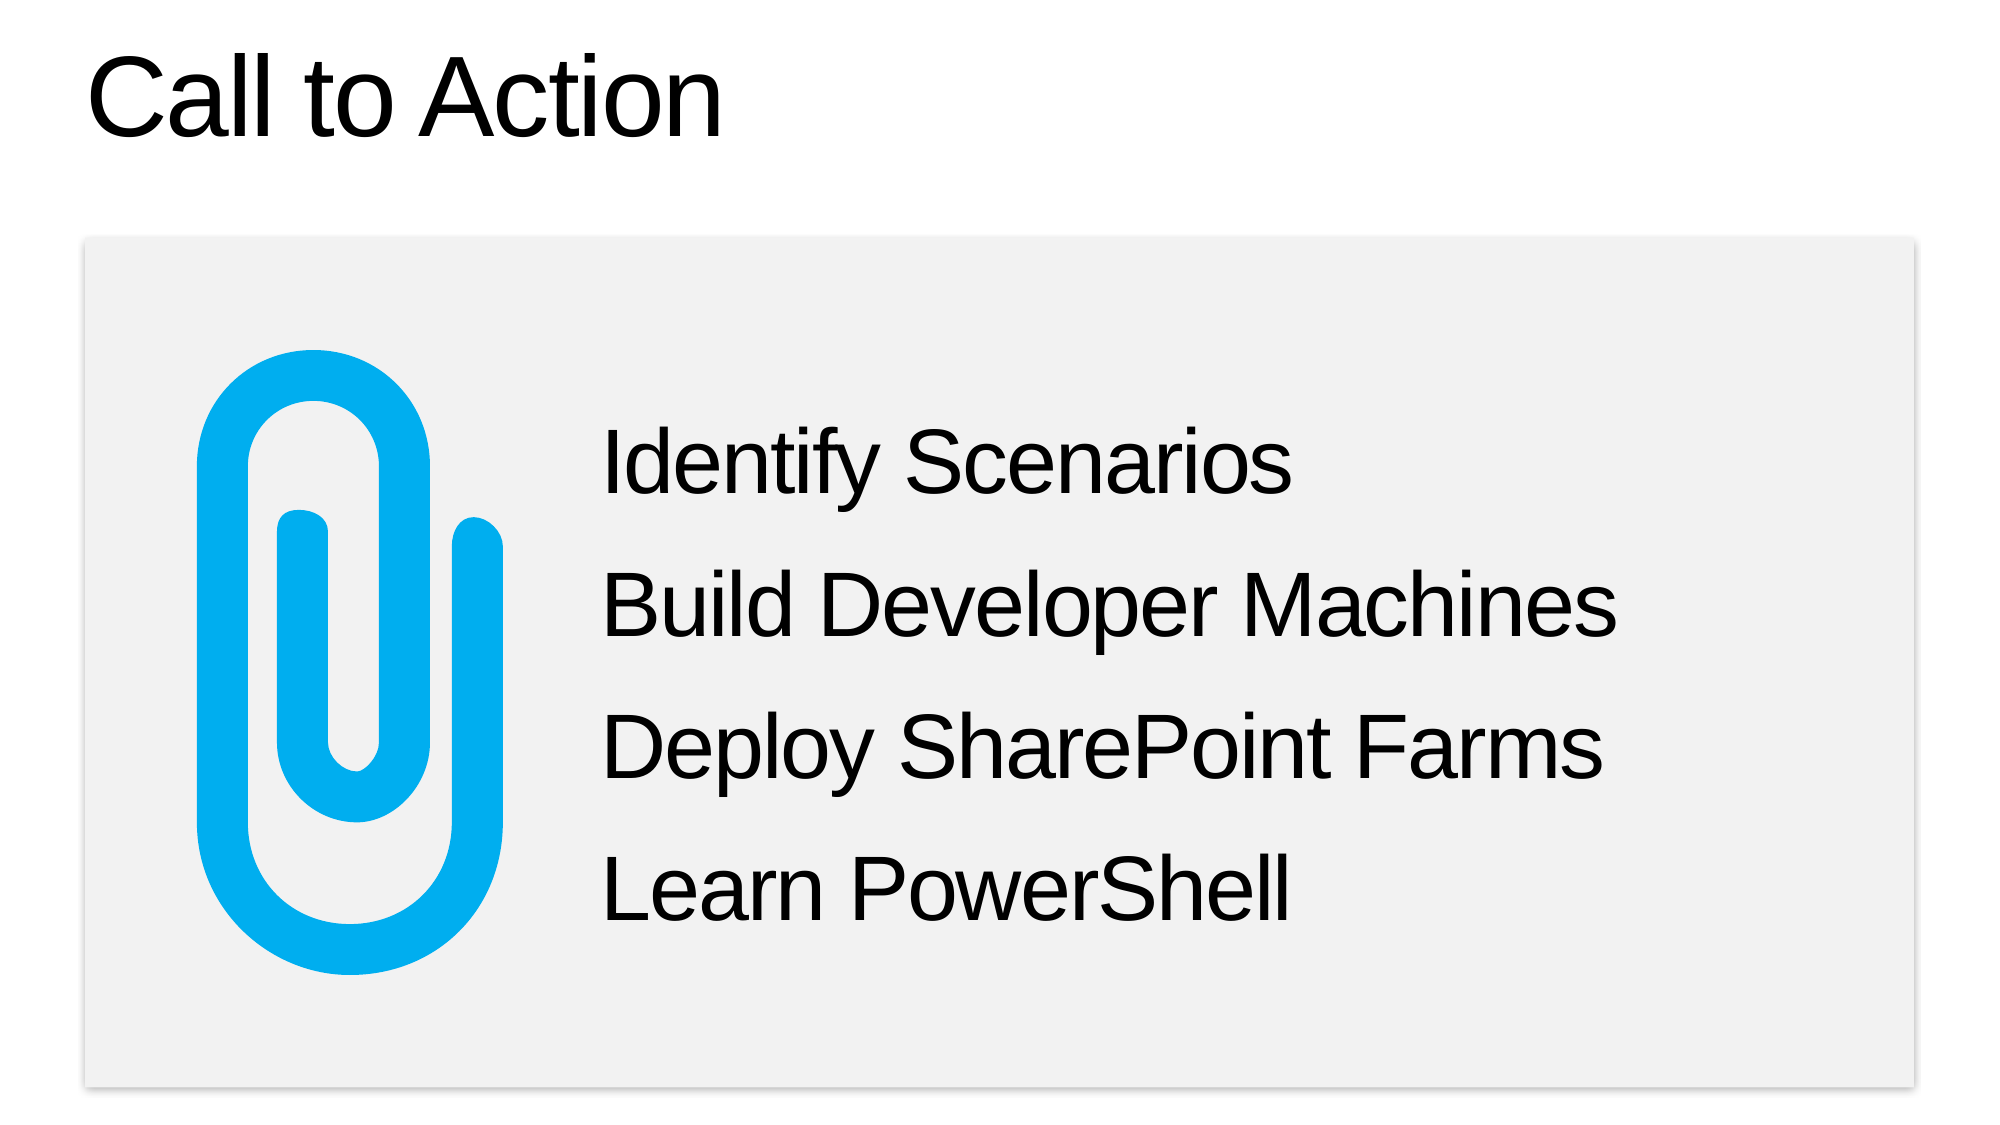

# Call to Action
Identify Scenarios
Build Developer Machines
Deploy SharePoint Farms
Learn PowerShell